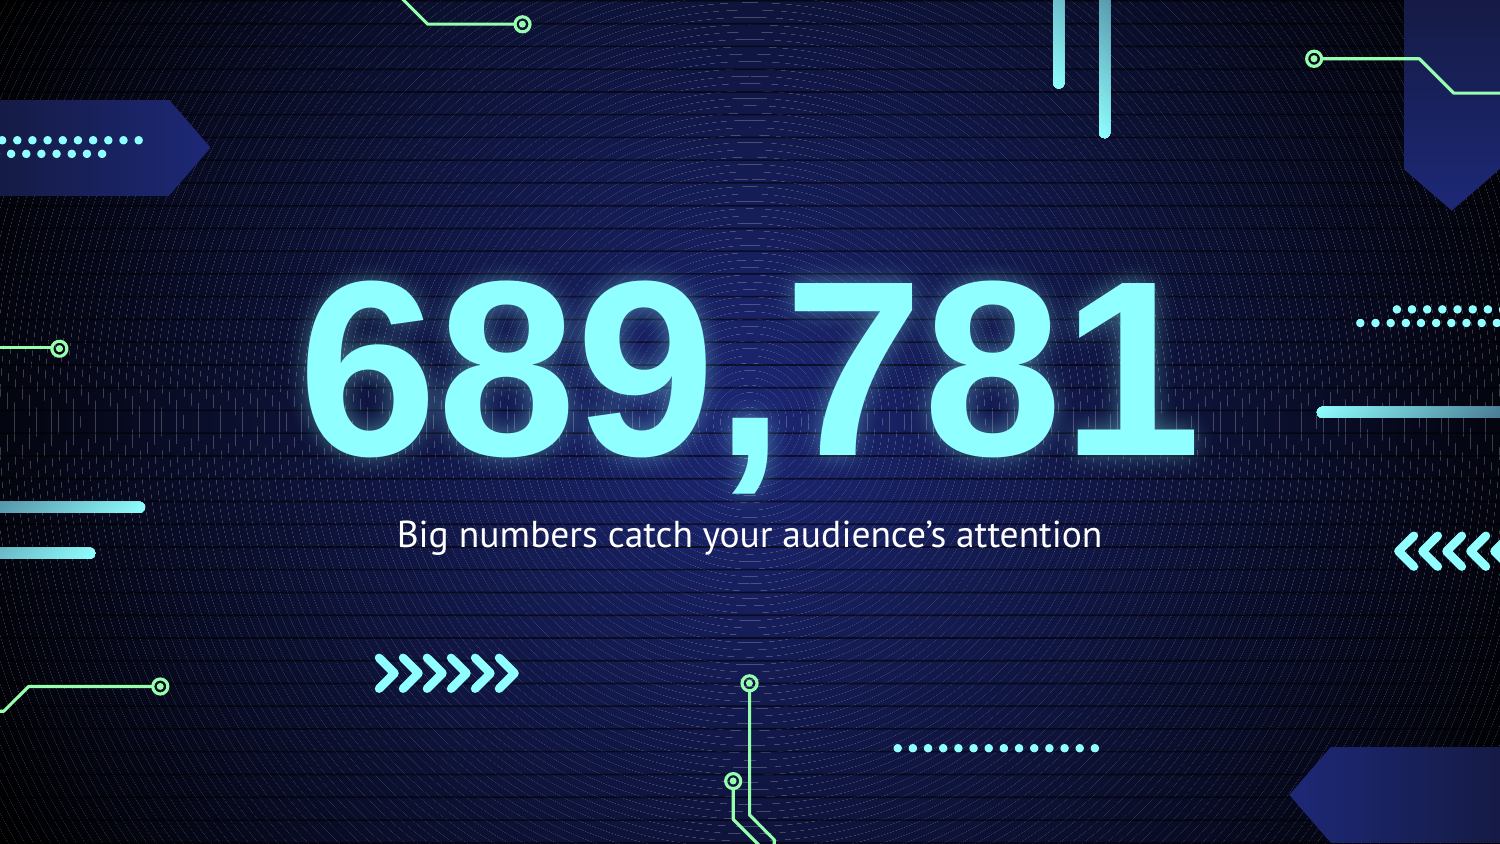

# 689,781

Big numbers catch your audience’s attention